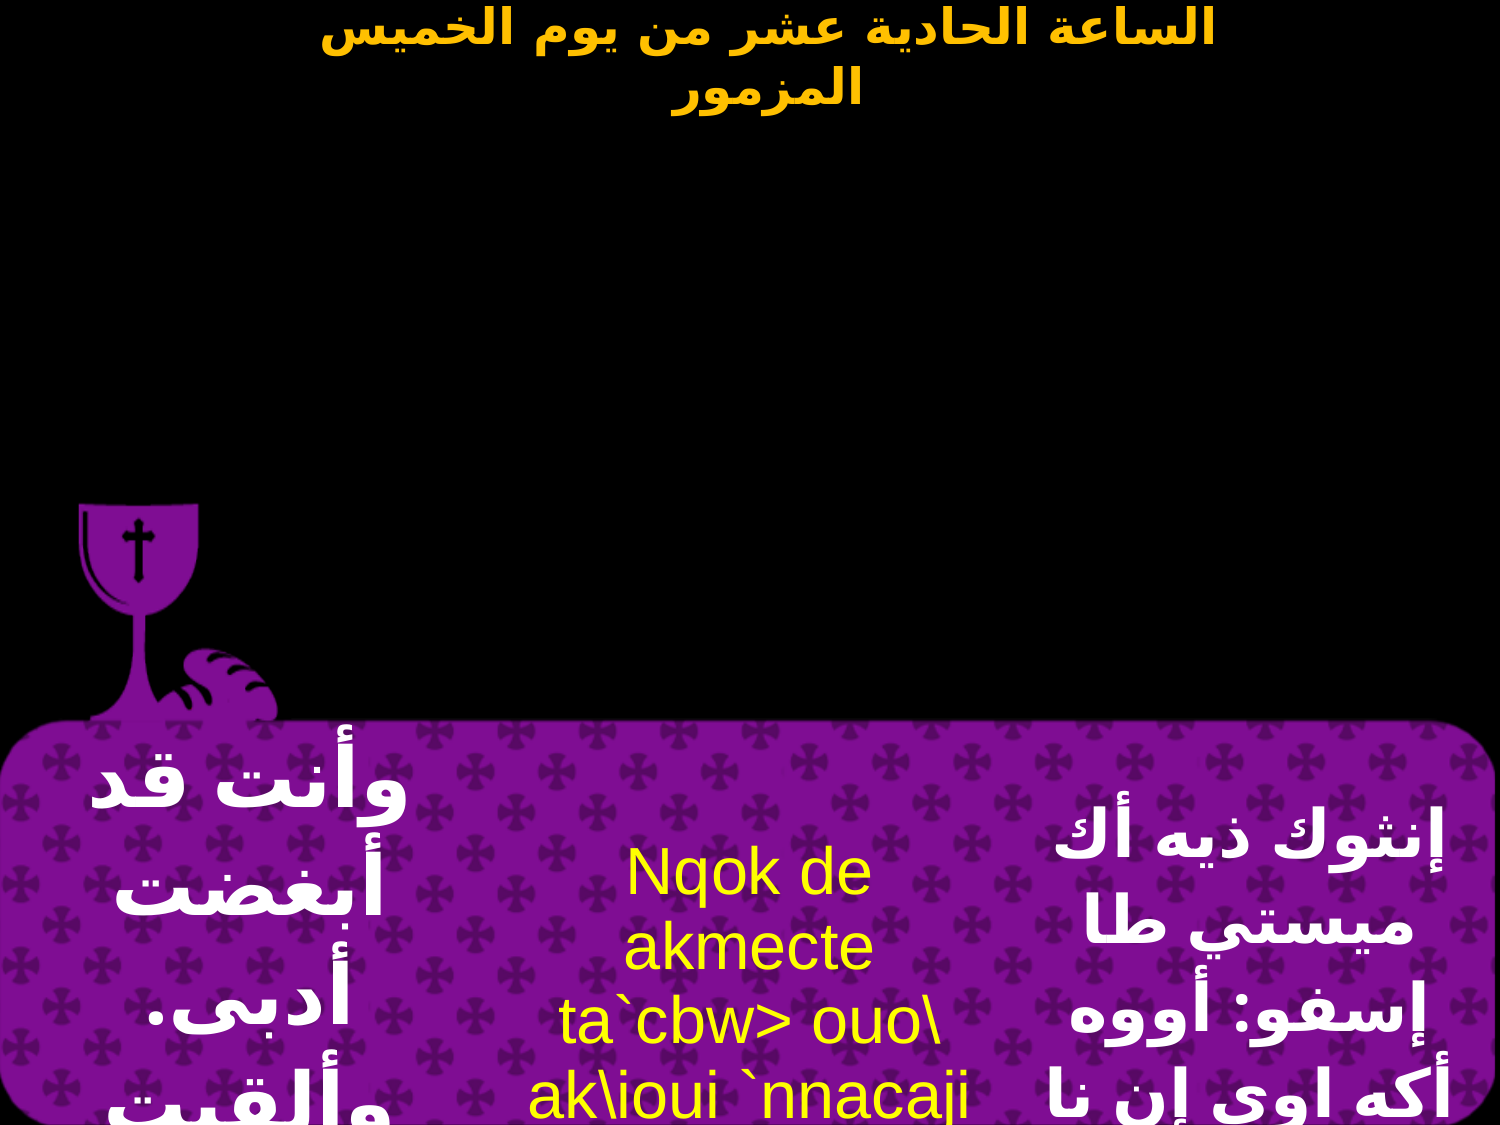

| وأنت قد أبغضت أدبى. وألقيت كلامى إلى خلفك . | Nqok de akmecte ta`cbw> ouo\ ak\ioui `nnacaji cava\ou `mmok > | إنثوك ذيه أك ميستي طا إسفو: أووه أكه اوى إن نا ساچى سافا هو إمموك: |
| --- | --- | --- |